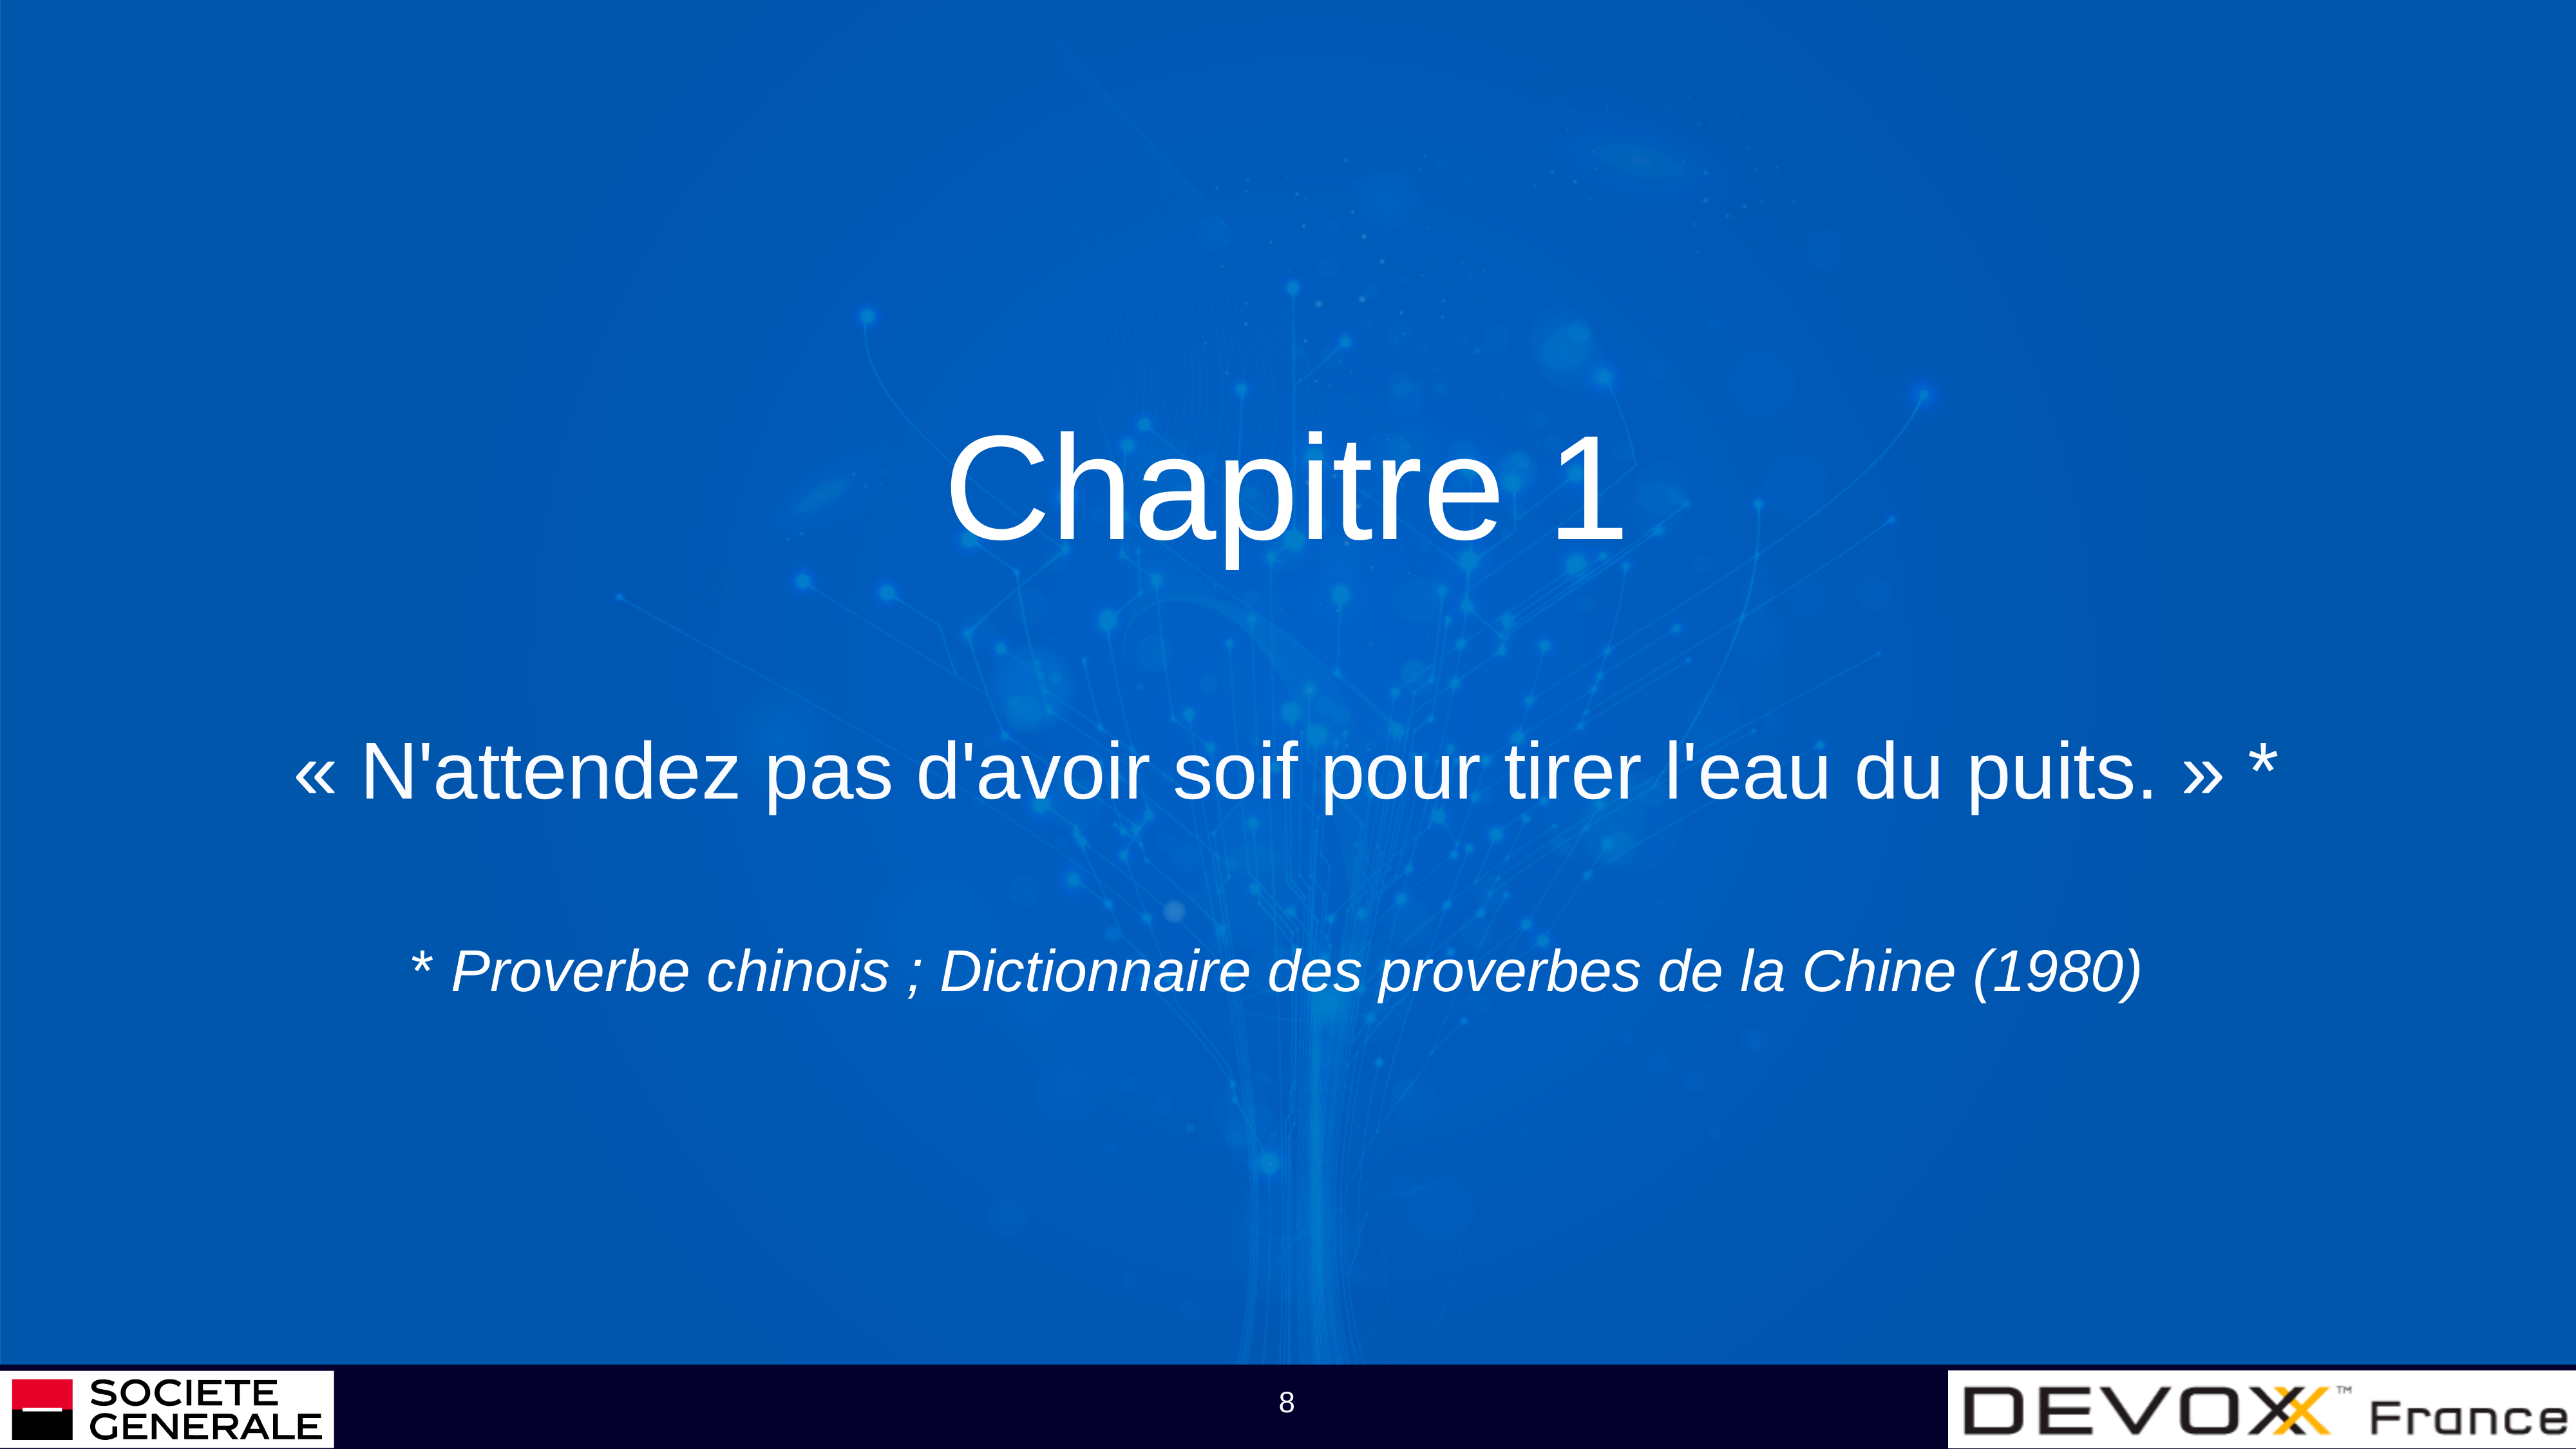

# Chapitre 1
« N'attendez pas d'avoir soif pour tirer l'eau du puits. » *
* Proverbe chinois ; Dictionnaire des proverbes de la Chine (1980)
8